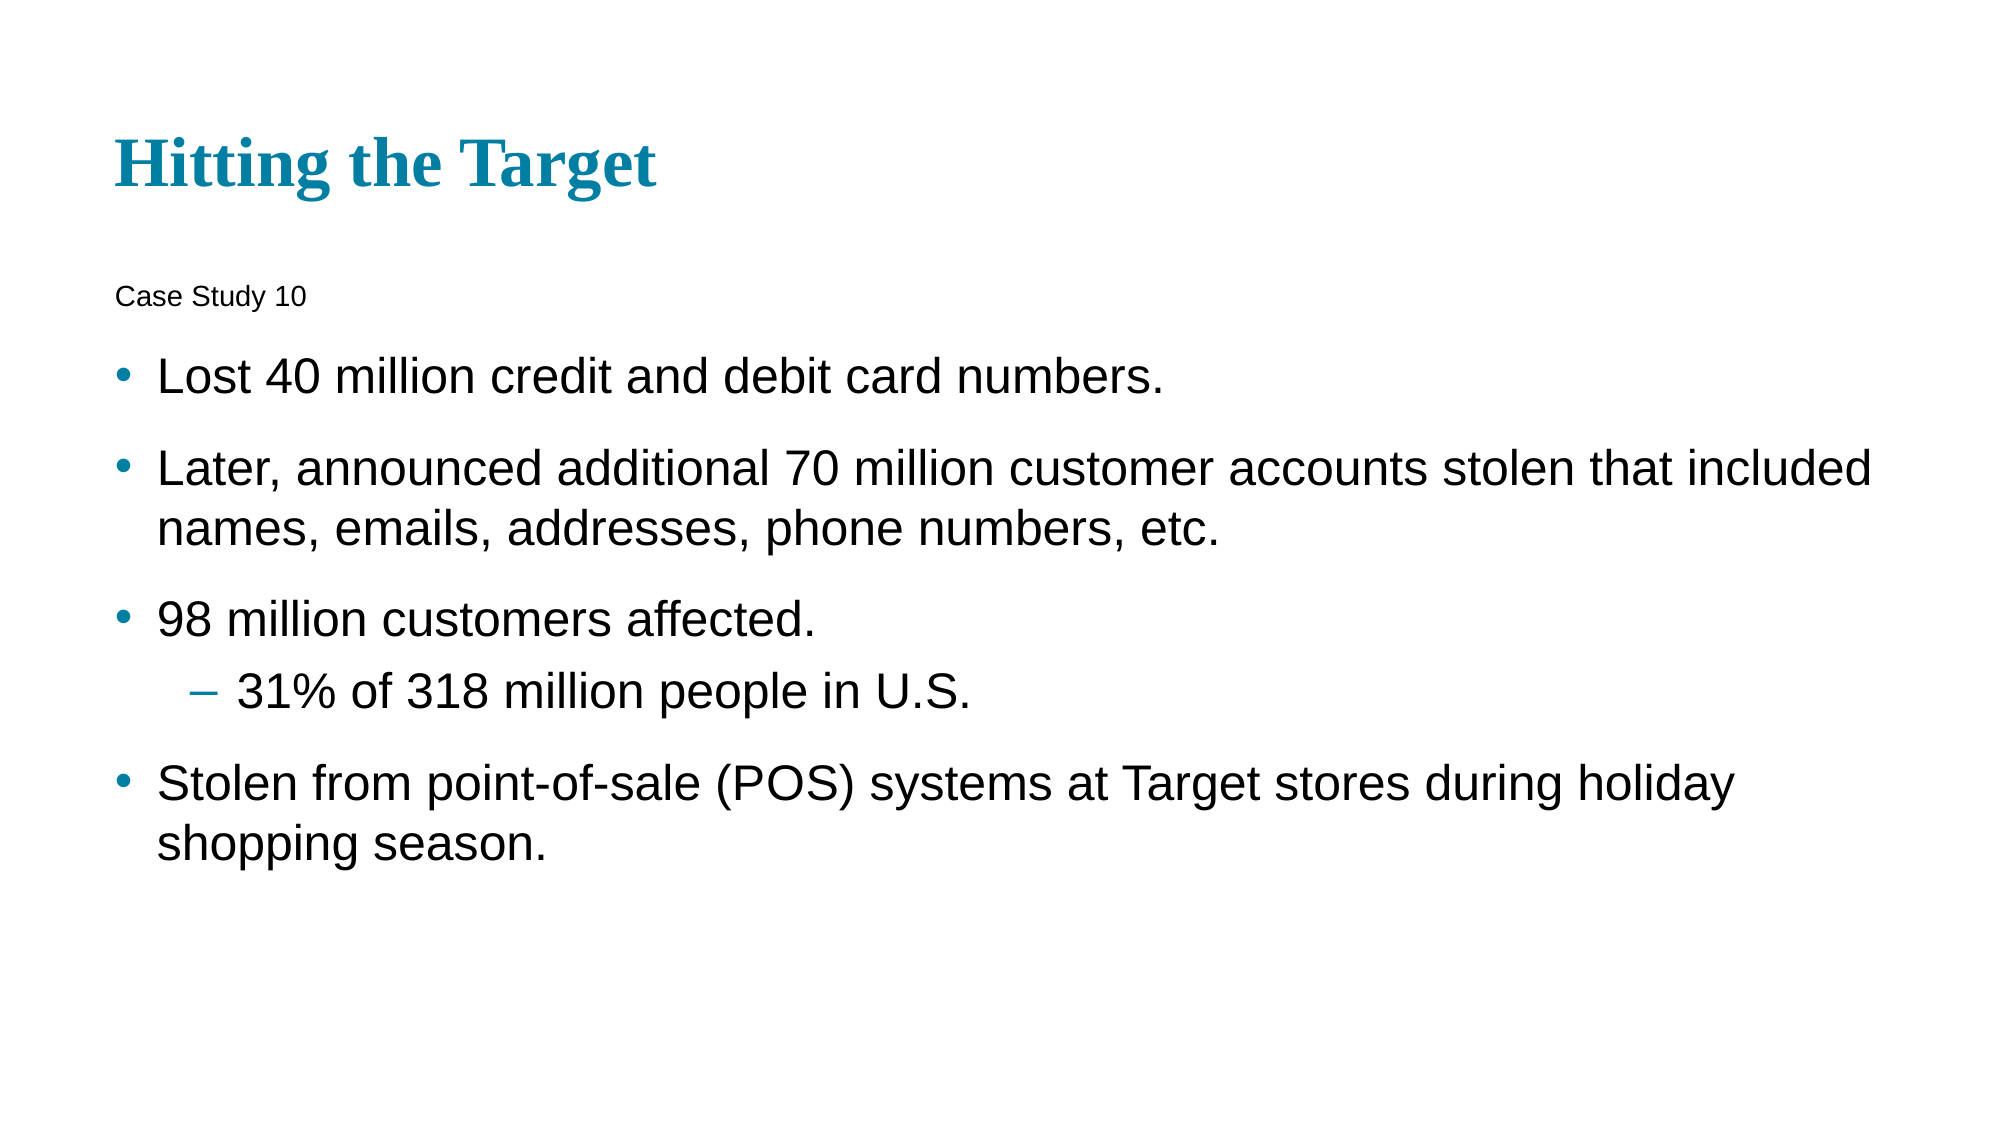

# Hitting the Target
Case Study 10
Lost 40 million credit and debit card numbers.
Later, announced additional 70 million customer accounts stolen that included names, emails, addresses, phone numbers, etc.
98 million customers affected.
31% of 318 million people in U.S.
Stolen from point-of-sale (P O S) systems at Target stores during holiday shopping season.